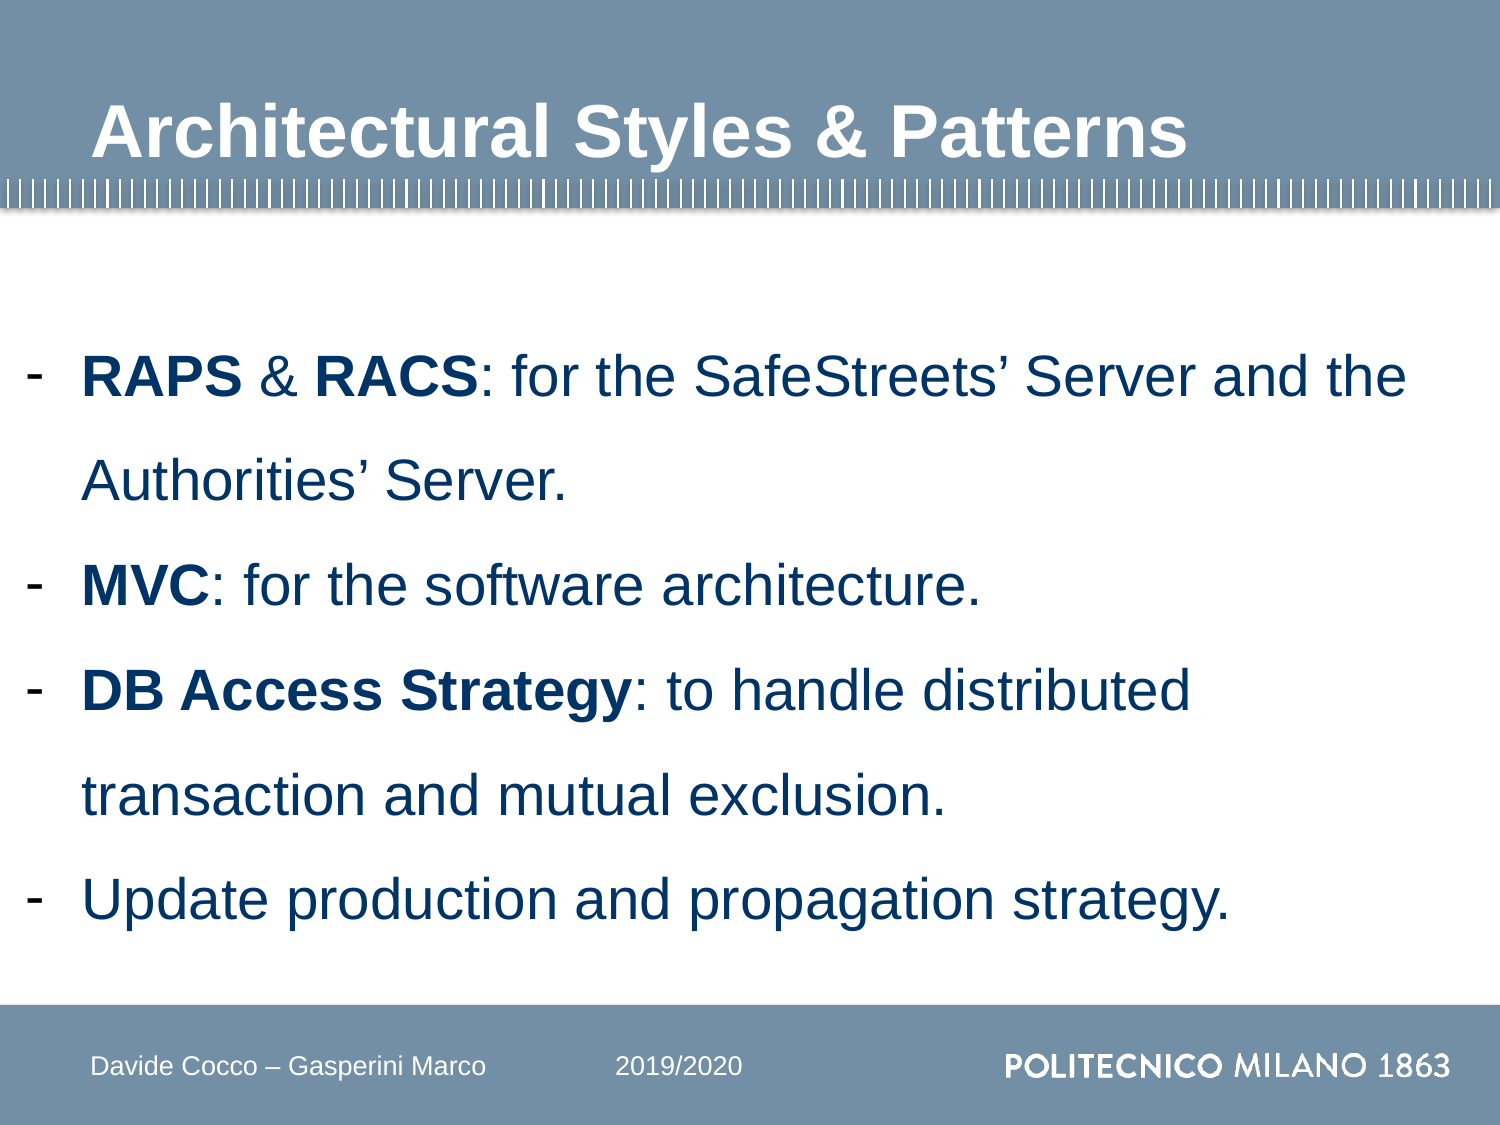

# Architectural Styles & Patterns

RAPS & RACS: for the SafeStreets’ Server and the Authorities’ Server.
MVC: for the software architecture.
DB Access Strategy: to handle distributed transaction and mutual exclusion.
Update production and propagation strategy.
Davide Cocco – Gasperini Marco 	2019/2020